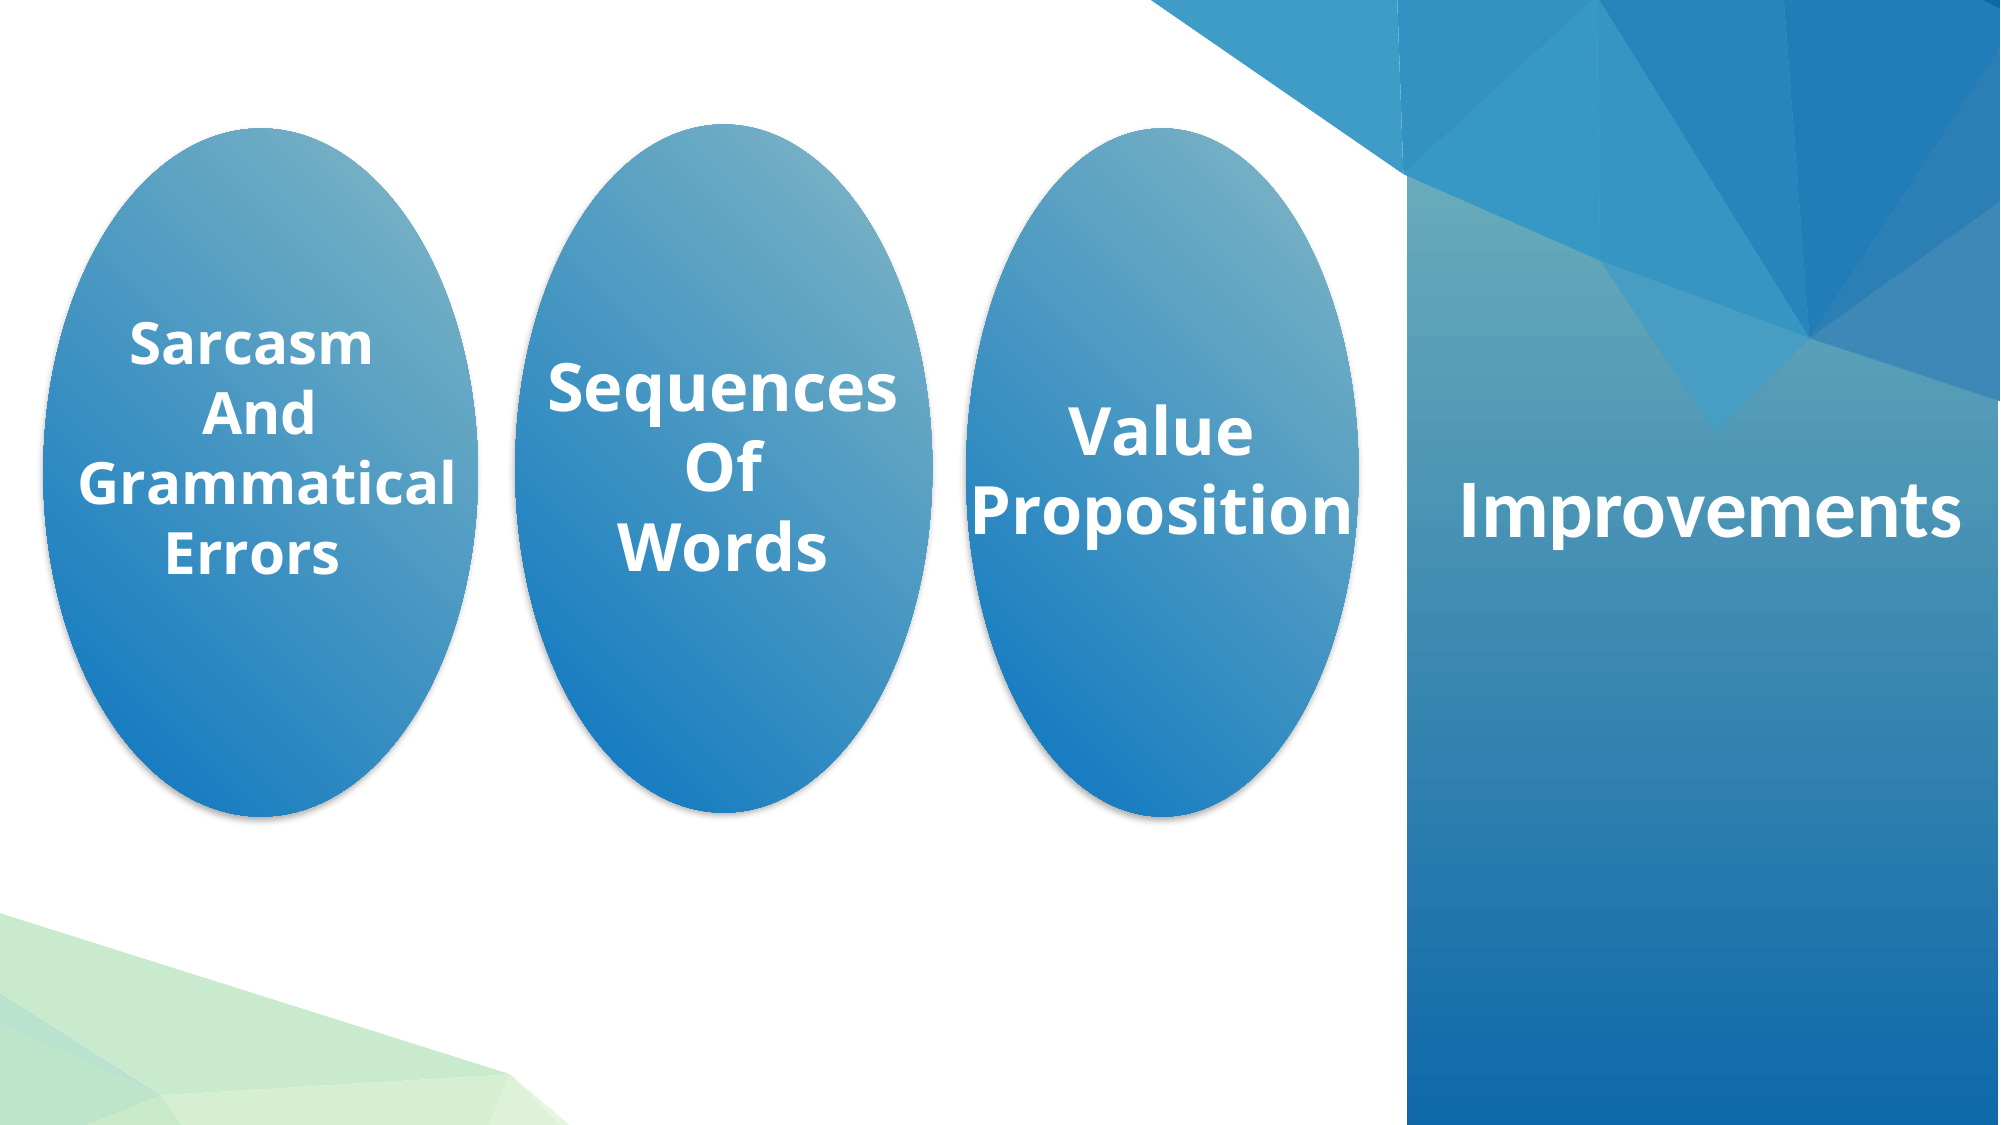

Sequences
 Of
Words
Sarcasm
And
 Grammatical Errors

Value Proposition

Improvements